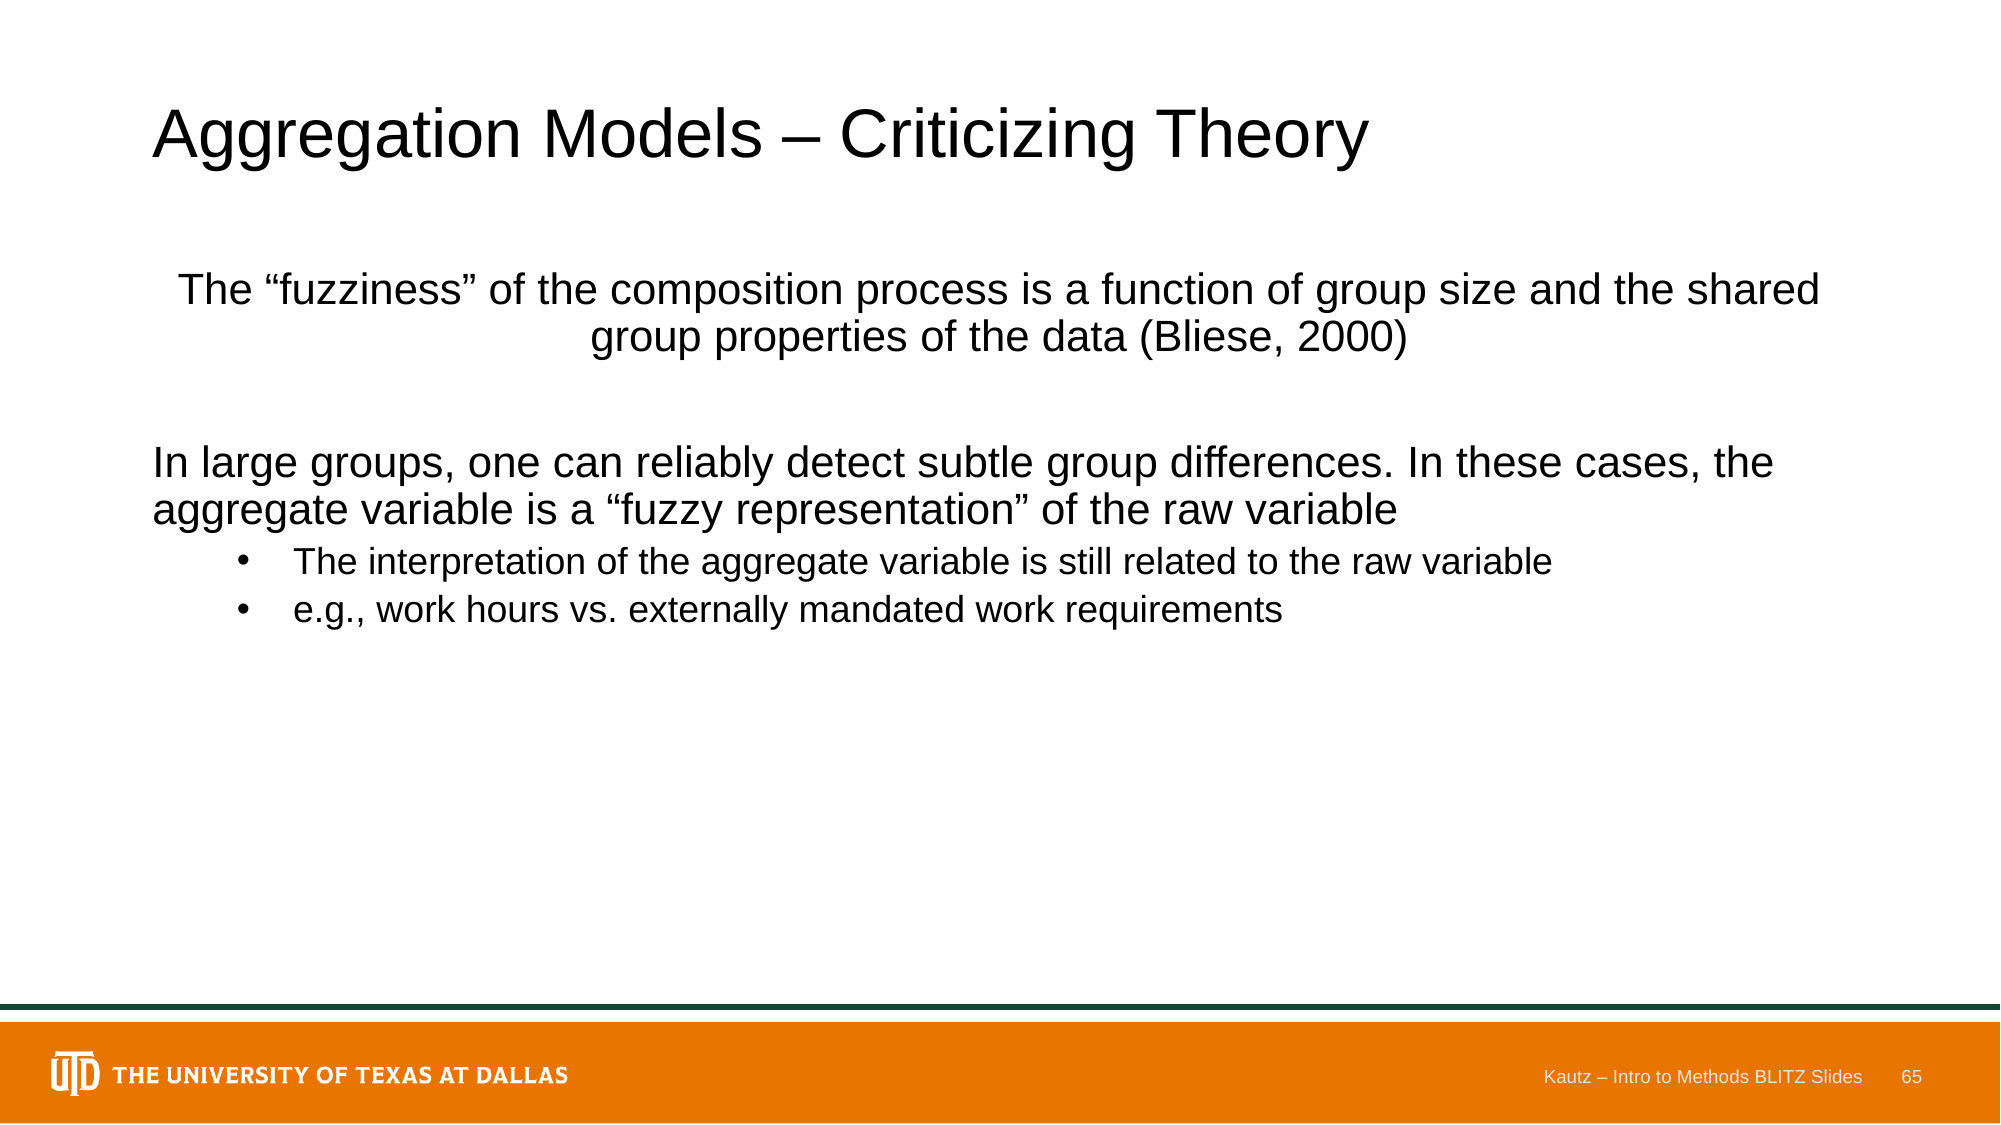

# Aggregation Models – Criticizing Theory
The “fuzziness” of the composition process is a function of group size and the shared group properties of the data (Bliese, 2000)

In large groups, one can reliably detect subtle group differences. In these cases, the aggregate variable is a “fuzzy representation” of the raw variable
The interpretation of the aggregate variable is still related to the raw variable
e.g., work hours vs. externally mandated work requirements
Kautz – Intro to Methods BLITZ Slides
65